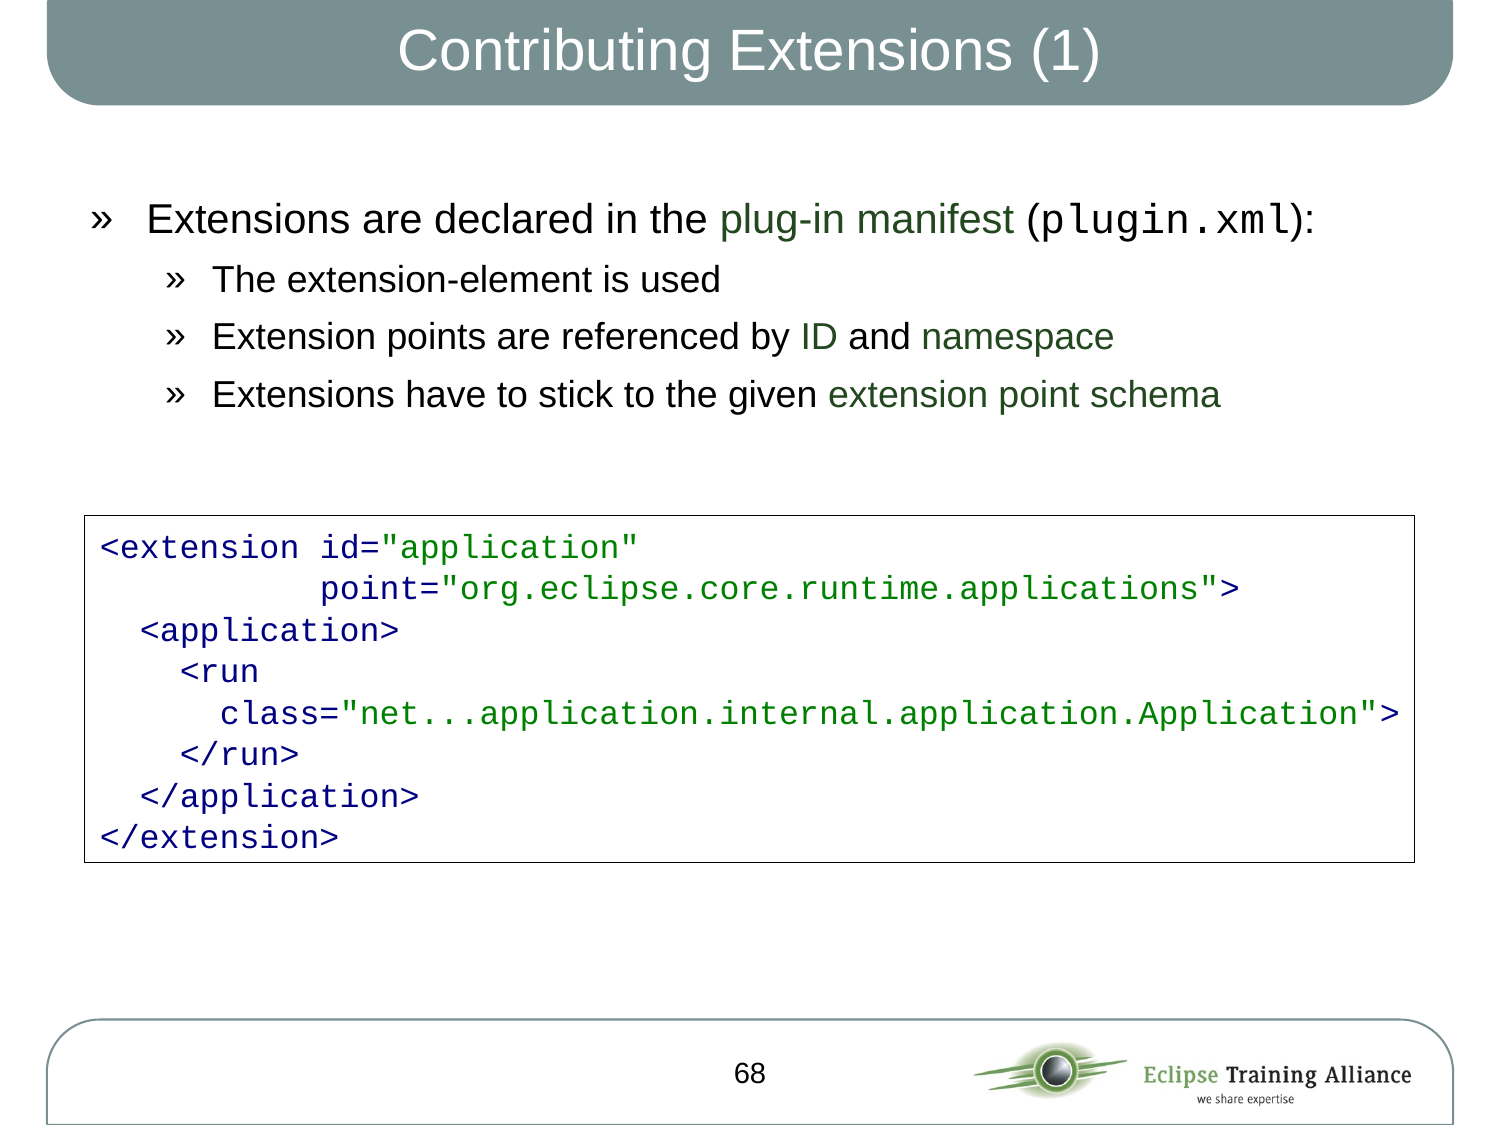

# Contributing Extensions (1)
Extensions are declared in the plug-in manifest (plugin.xml):
The extension-element is used
Extension points are referenced by ID and namespace
Extensions have to stick to the given extension point schema
<extension id="application"
           point="org.eclipse.core.runtime.applications">
  <application>
    <run
      class="net...application.internal.application.Application">
    </run>
  </application>
</extension>